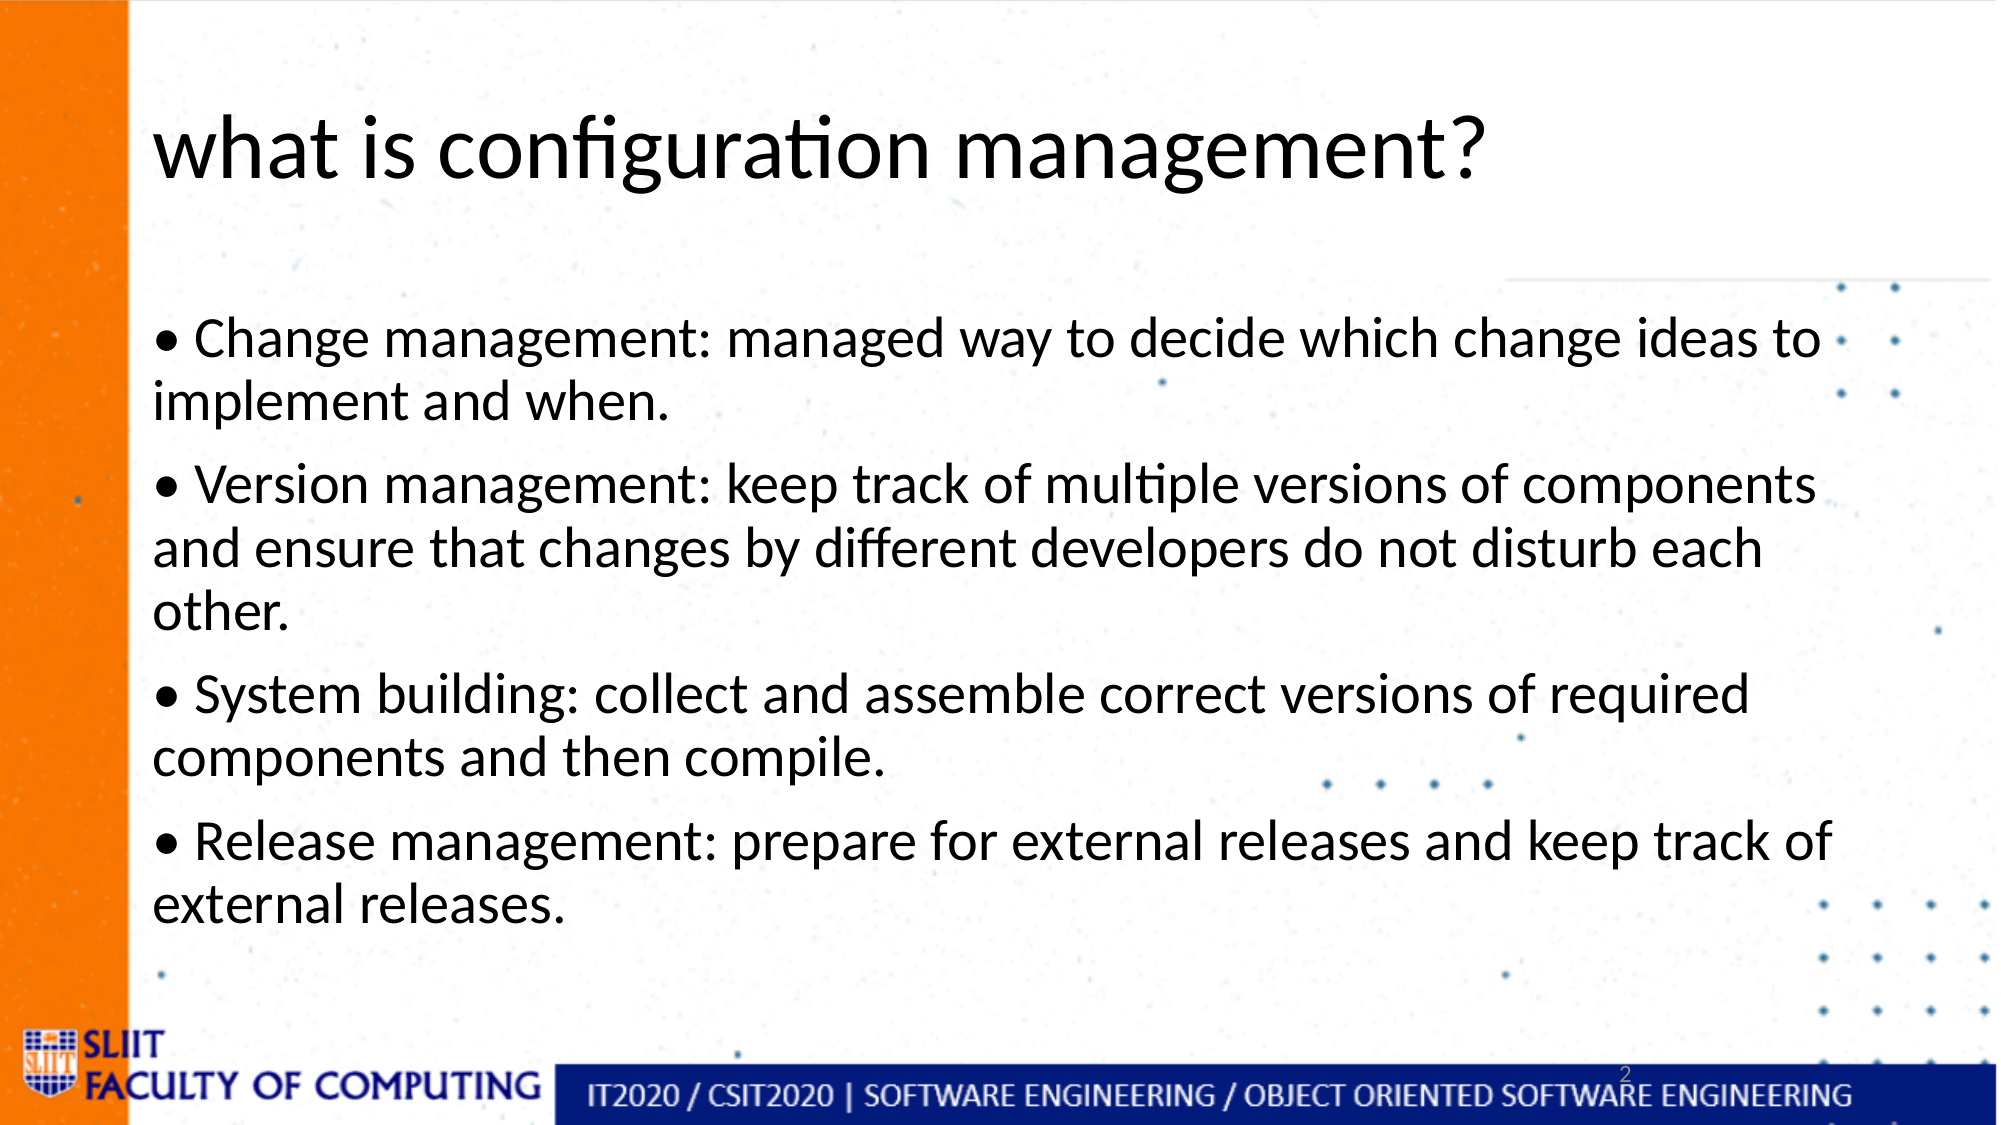

# what is configuration management?
• Change management: managed way to decide which change ideas to implement and when.
• Version management: keep track of multiple versions of components and ensure that changes by different developers do not disturb each other.
• System building: collect and assemble correct versions of required components and then compile.
• Release management: prepare for external releases and keep track of external releases.
2